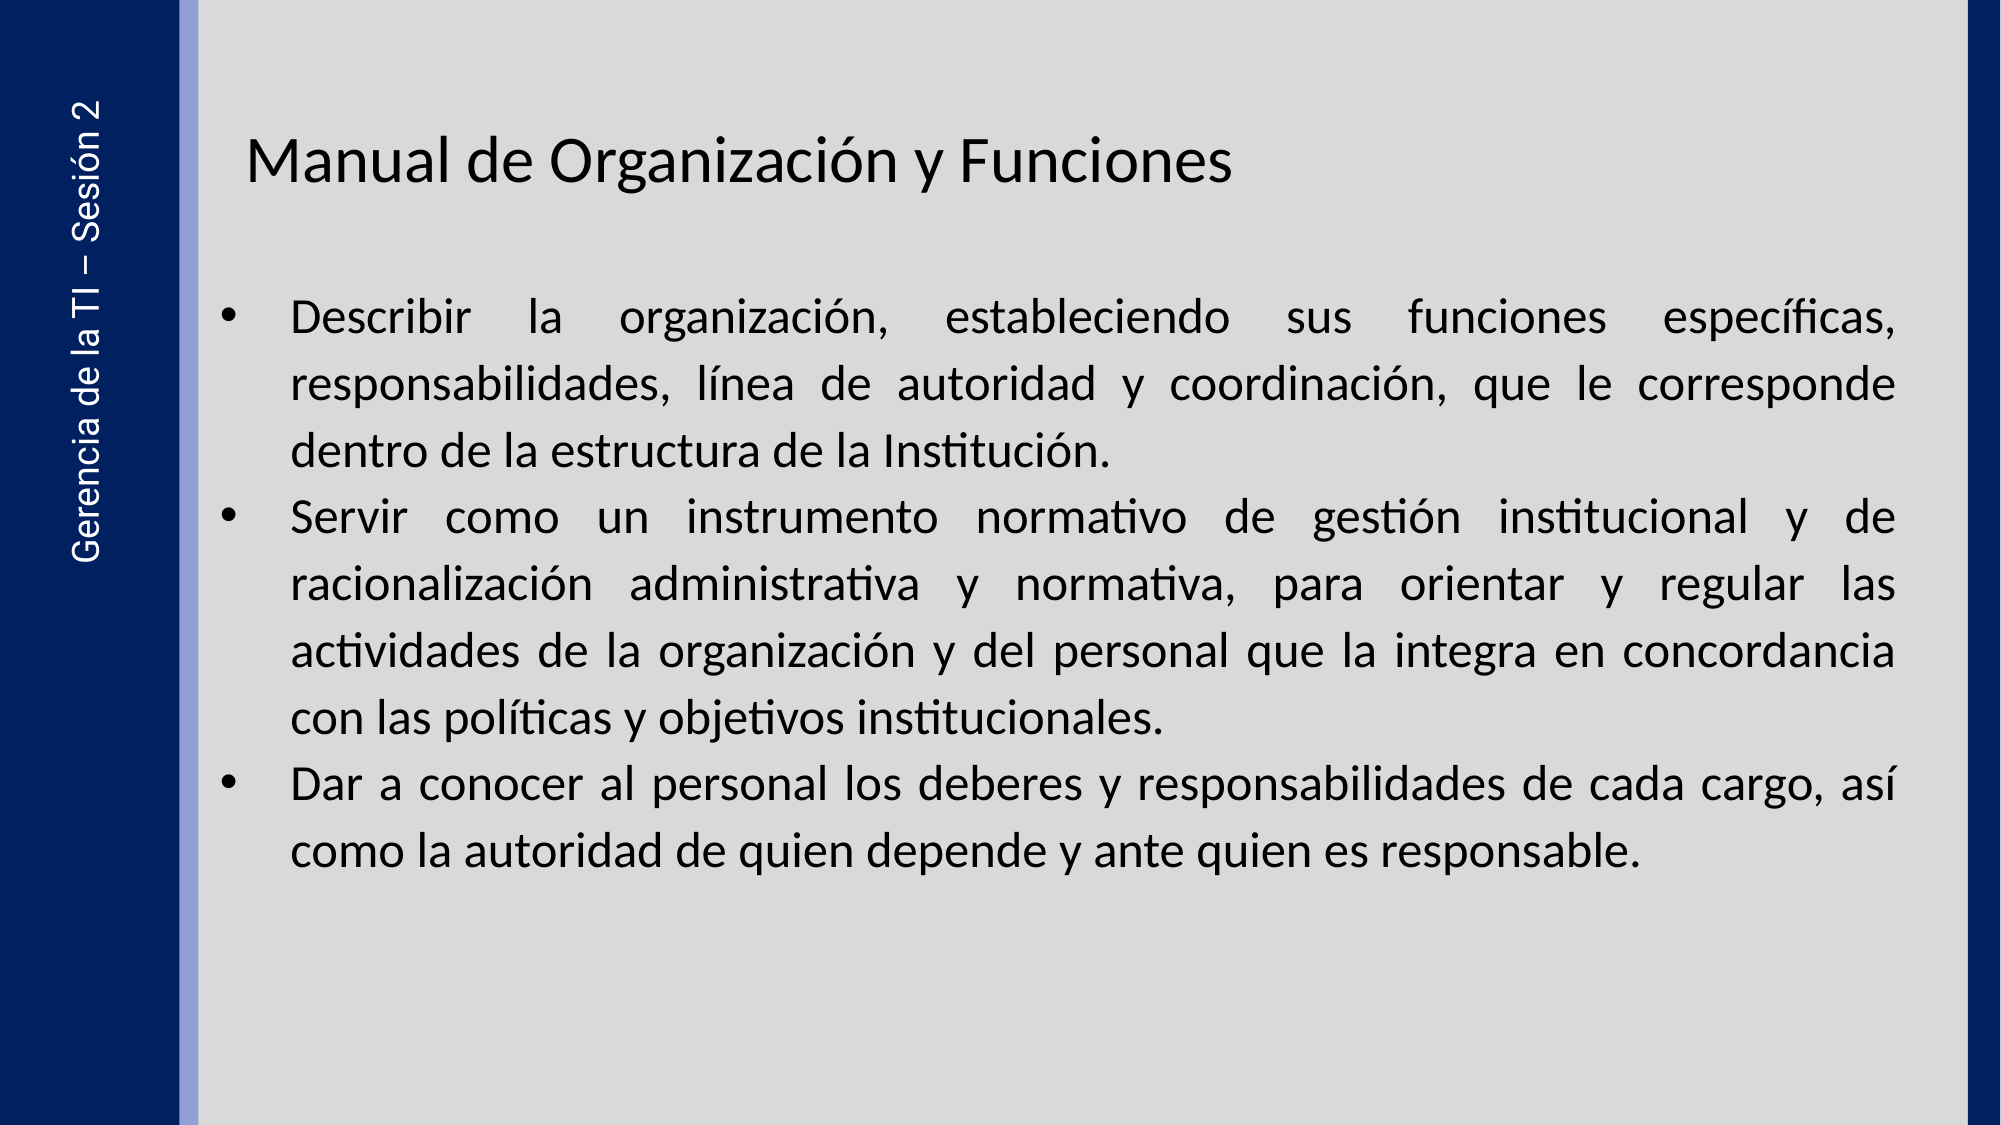

Manual de Organización y Funciones
Describir la organización, estableciendo sus funciones específicas, responsabilidades, línea de autoridad y coordinación, que le corresponde dentro de la estructura de la Institución.
Servir como un instrumento normativo de gestión institucional y de racionalización administrativa y normativa, para orientar y regular las actividades de la organización y del personal que la integra en concordancia con las políticas y objetivos institucionales.
Dar a conocer al personal los deberes y responsabilidades de cada cargo, así como la autoridad de quien depende y ante quien es responsable.

Gerencia de la TI – Sesión 2